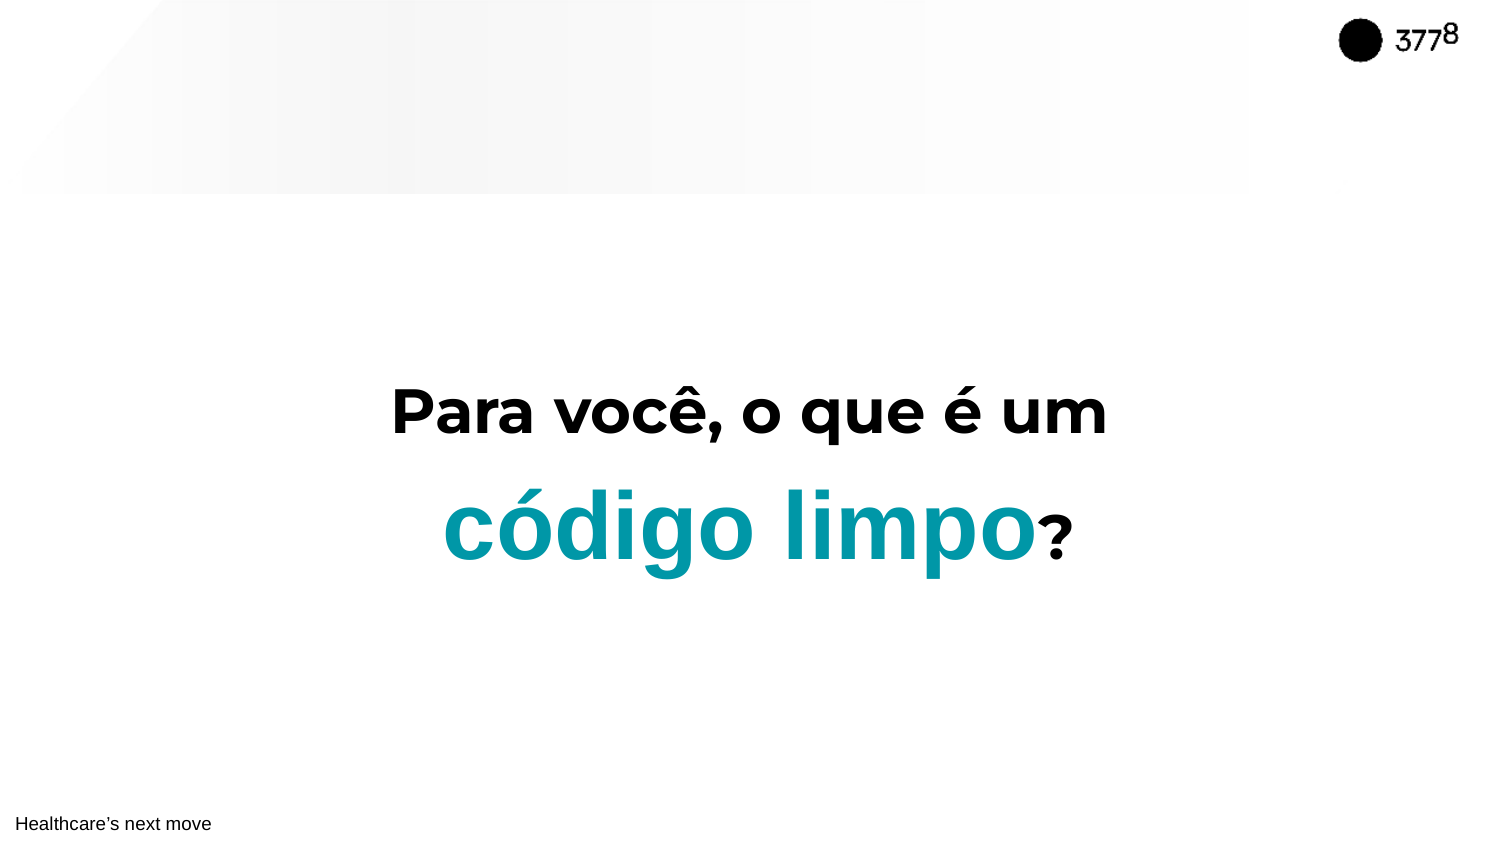

Para você, o que é um
 código limpo?